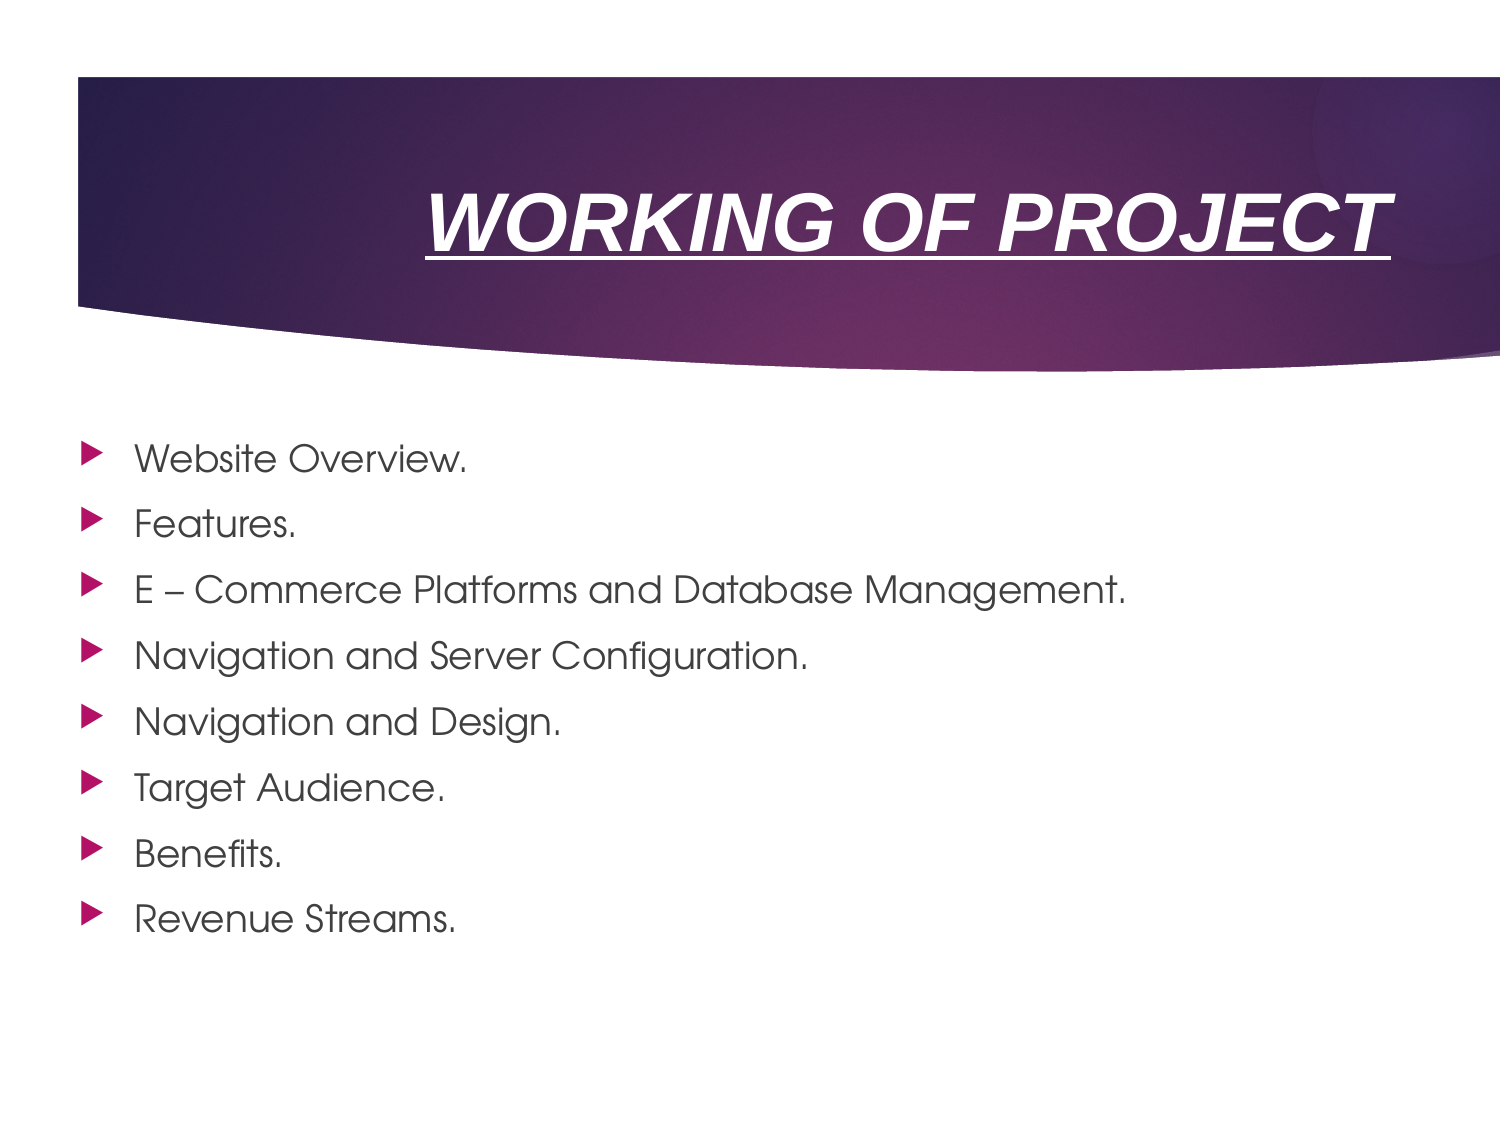

# WORKING OF PROJECT
Website Overview.
Features.
E – Commerce Platforms and Database Management.
Navigation and Server Configuration.
Navigation and Design.
Target Audience.
Benefits.
Revenue Streams.